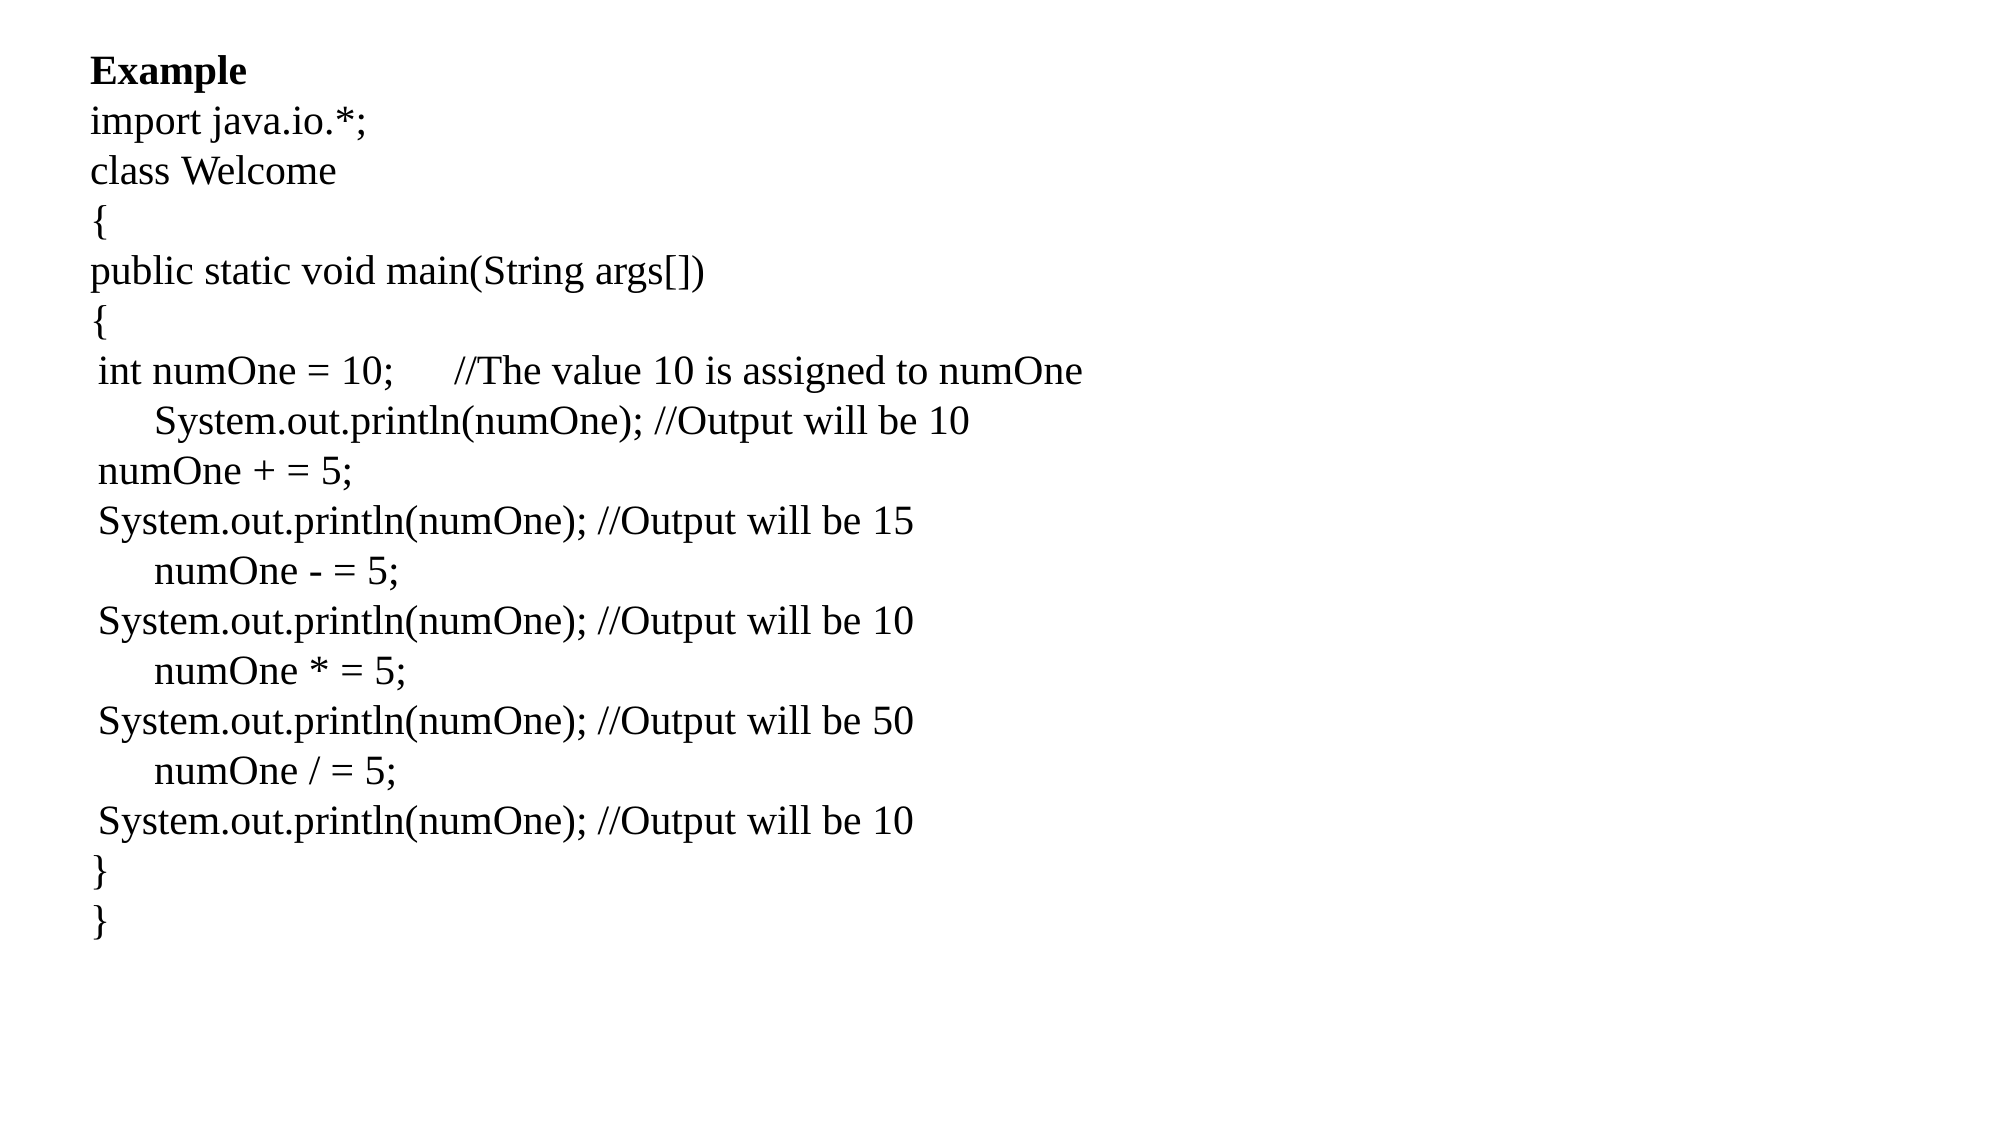

Example
import java.io.*;
class Welcome
{
public static void main(String args[])
{
int numOne = 10;	//The value 10 is assigned to numOne System.out.println(numOne); //Output will be 10
numOne + = 5;
System.out.println(numOne); //Output will be 15  numOne - = 5;
System.out.println(numOne); //Output will be 10  numOne * = 5;
System.out.println(numOne); //Output will be 50  numOne / = 5;
System.out.println(numOne); //Output will be 10
}
}